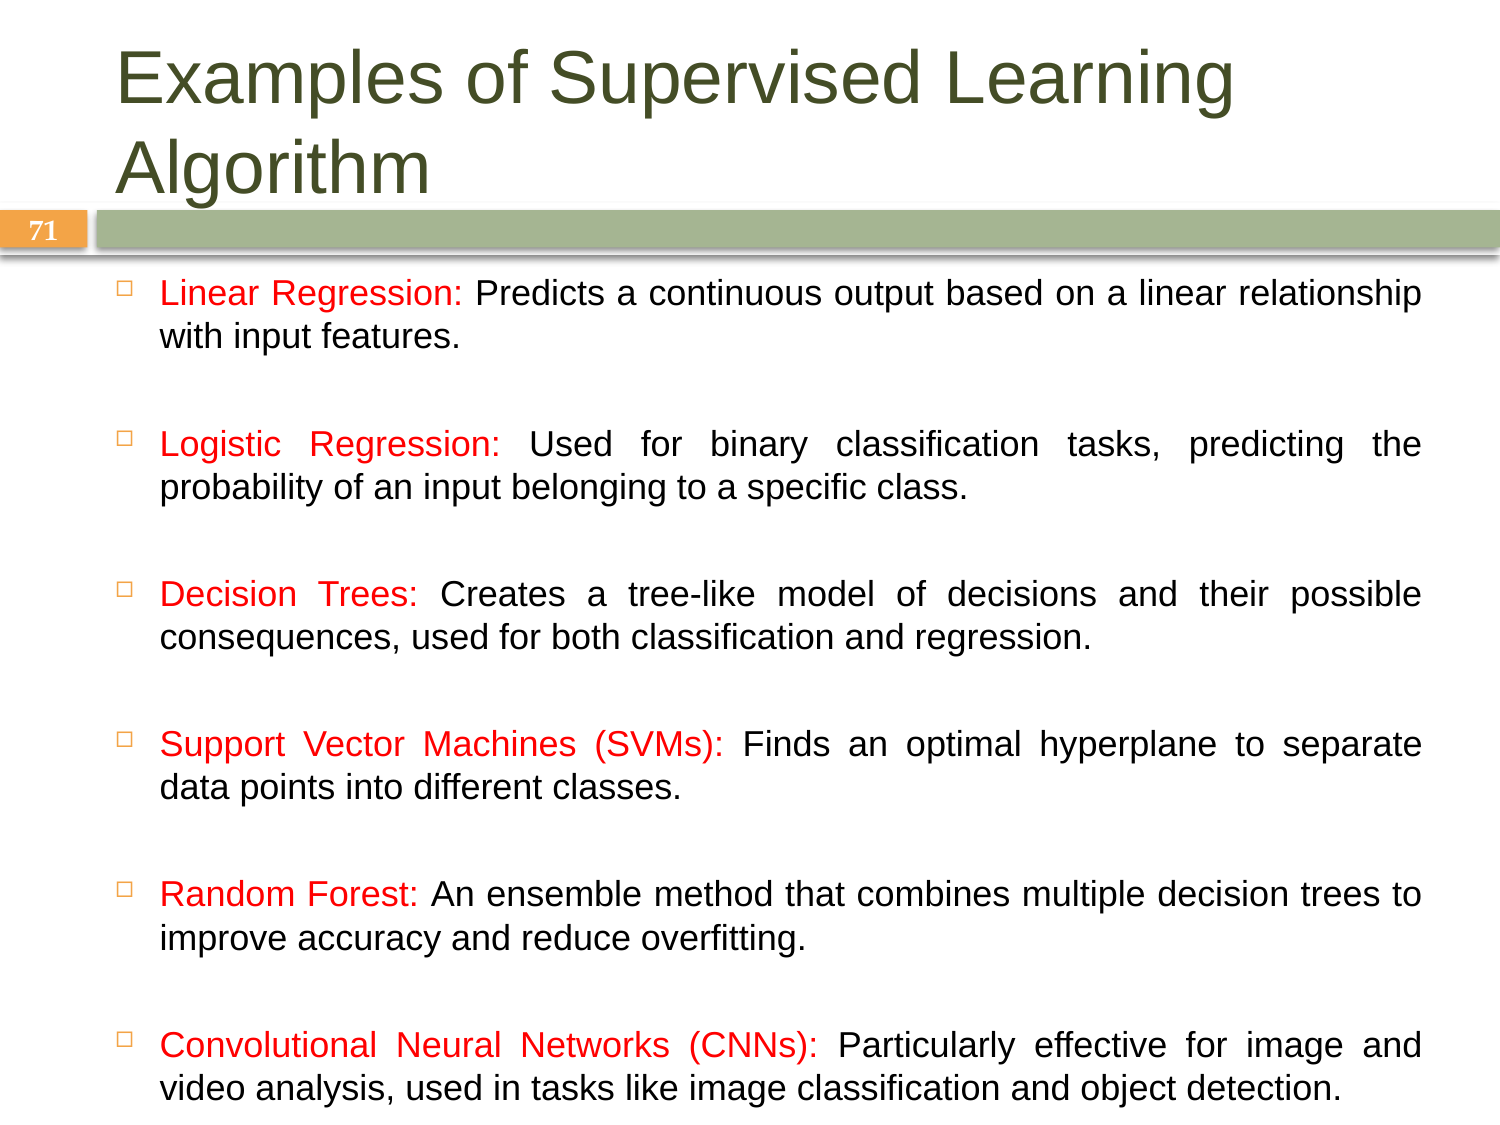

# Examples of Supervised Learning Algorithm
71
Linear Regression: Predicts a continuous output based on a linear relationship with input features.

Logistic Regression: Used for binary classification tasks, predicting the probability of an input belonging to a specific class.

Decision Trees: Creates a tree-like model of decisions and their possible consequences, used for both classification and regression.

Support Vector Machines (SVMs): Finds an optimal hyperplane to separate data points into different classes.

Random Forest: An ensemble method that combines multiple decision trees to improve accuracy and reduce overfitting.

Convolutional Neural Networks (CNNs): Particularly effective for image and video analysis, used in tasks like image classification and object detection.